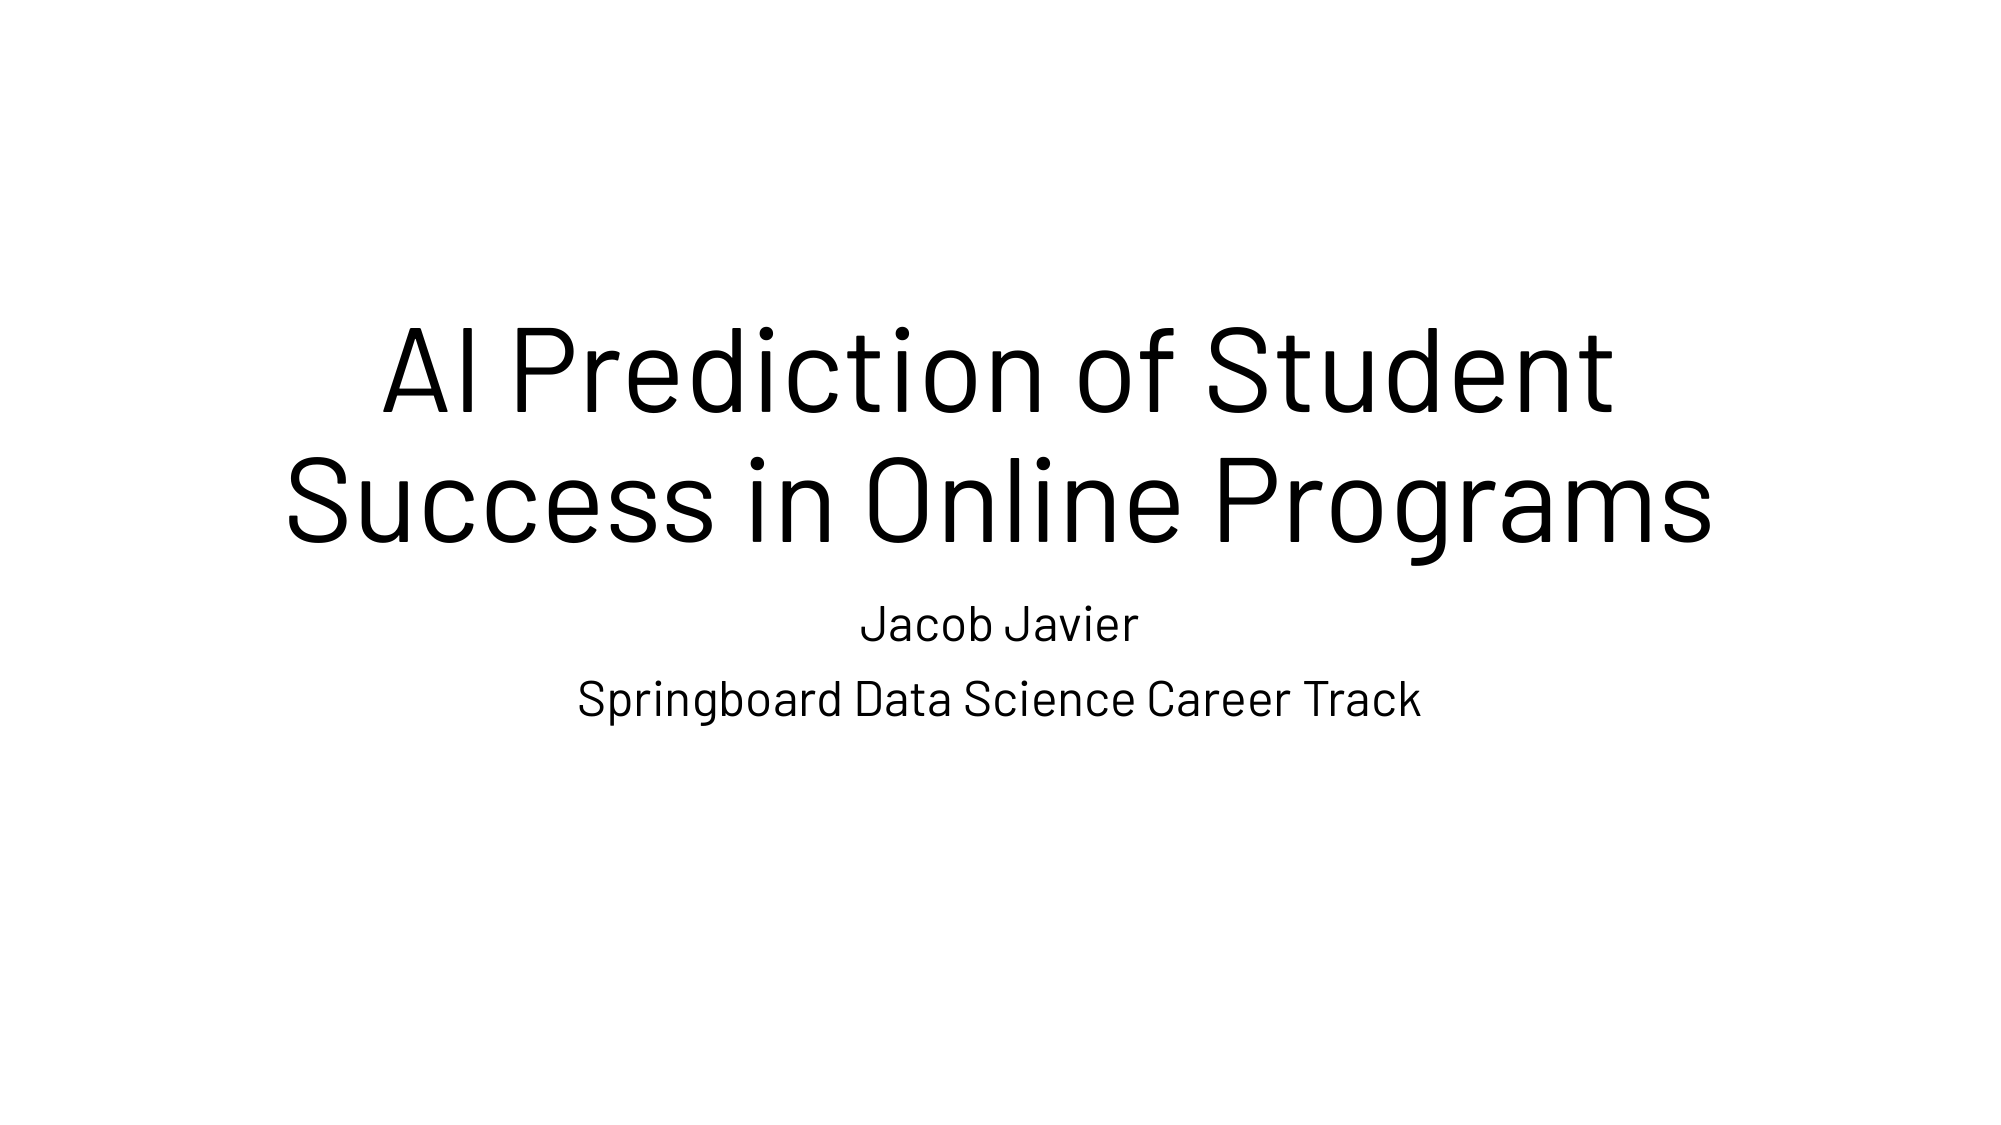

# AI Prediction of Student Success in Online Programs
Jacob Javier
Springboard Data Science Career Track